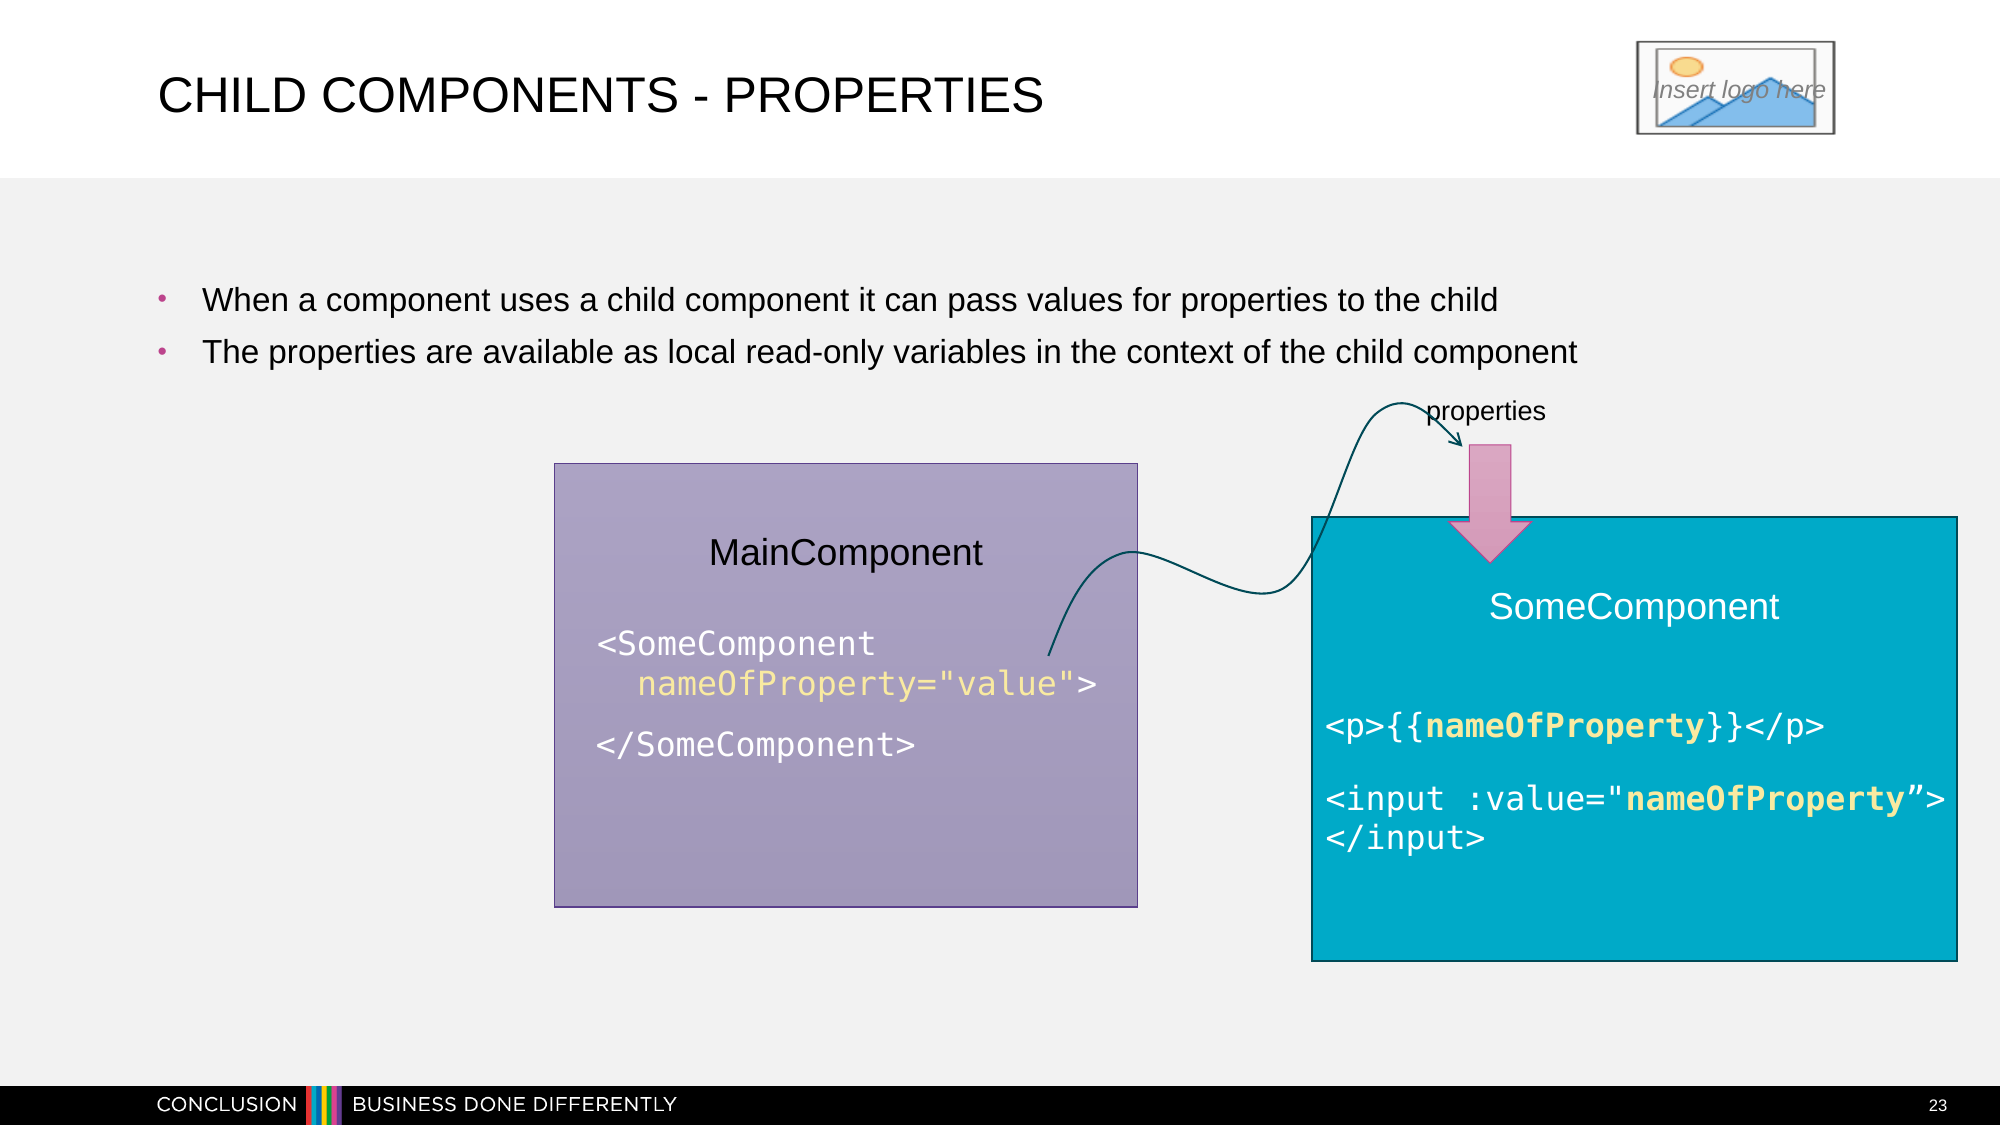

# Child Components - Properties
When a component uses a child component it can pass values for properties to the child
The properties are available as local read-only variables in the context of the child component
properties

MainComponent

SomeComponent

<SomeComponent
  nameOfProperty="value">
<p>{{nameOfProperty}}</p>
</SomeComponent>
<input :value="nameOfProperty”>
</input>

23